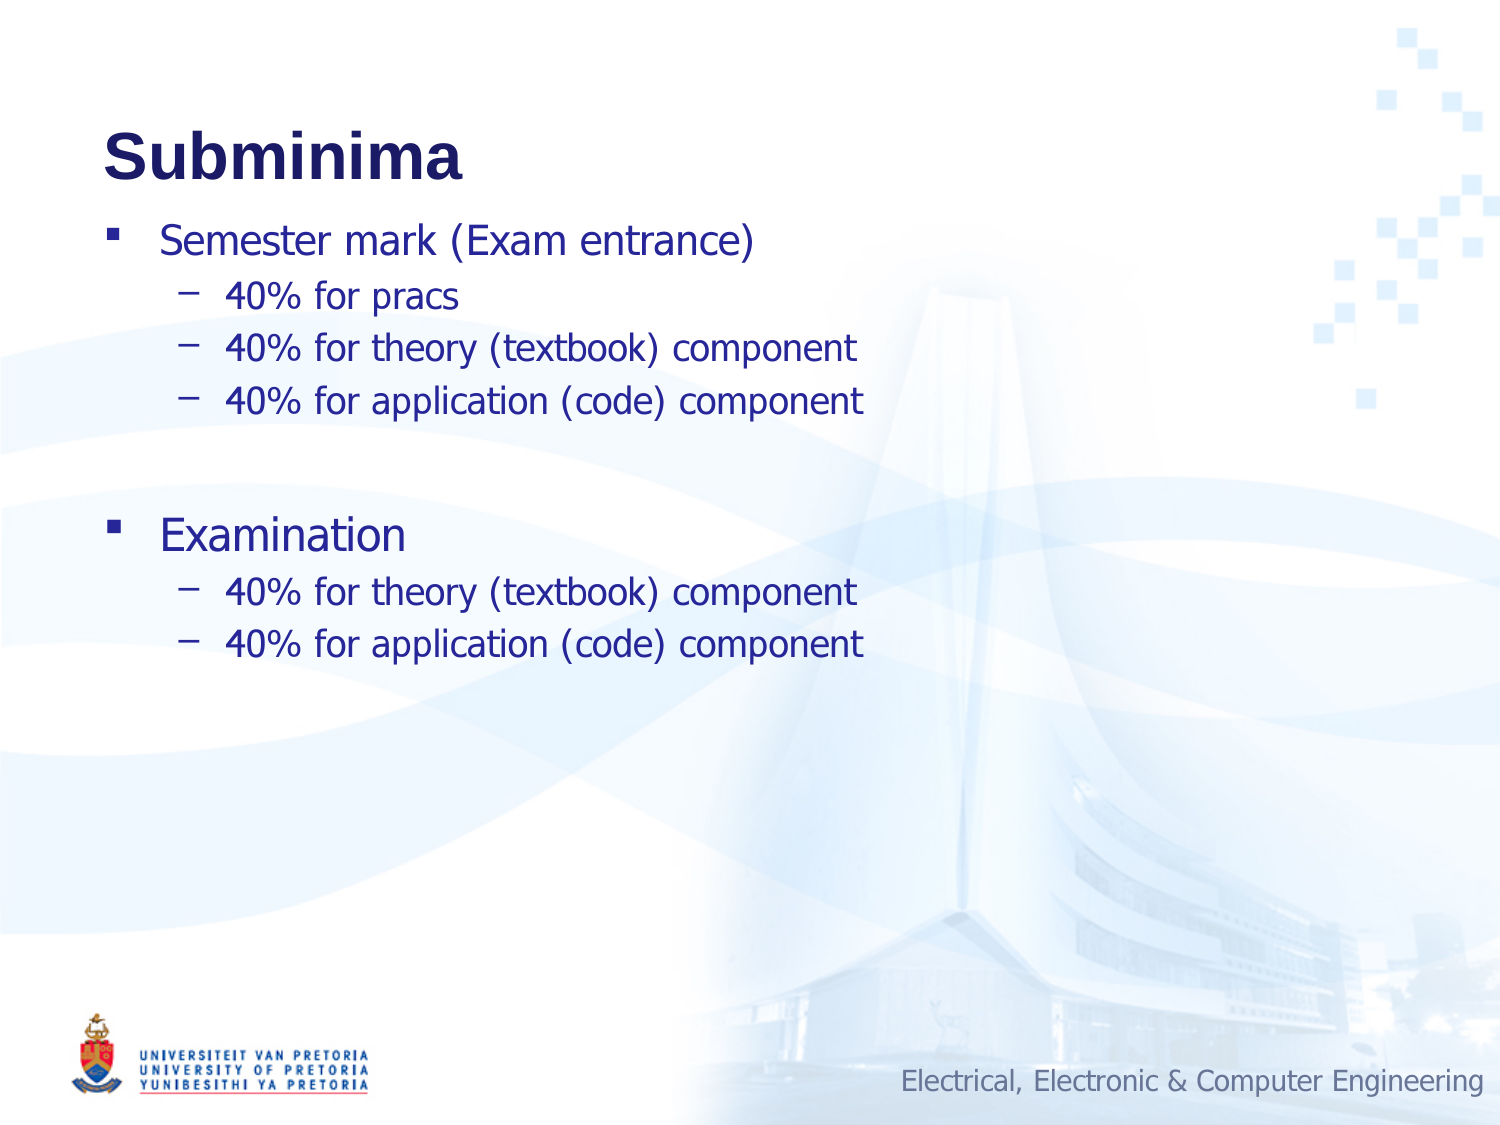

# Subminima
Semester mark (Exam entrance)
40% for pracs
40% for theory (textbook) component
40% for application (code) component

Examination
40% for theory (textbook) component
40% for application (code) component